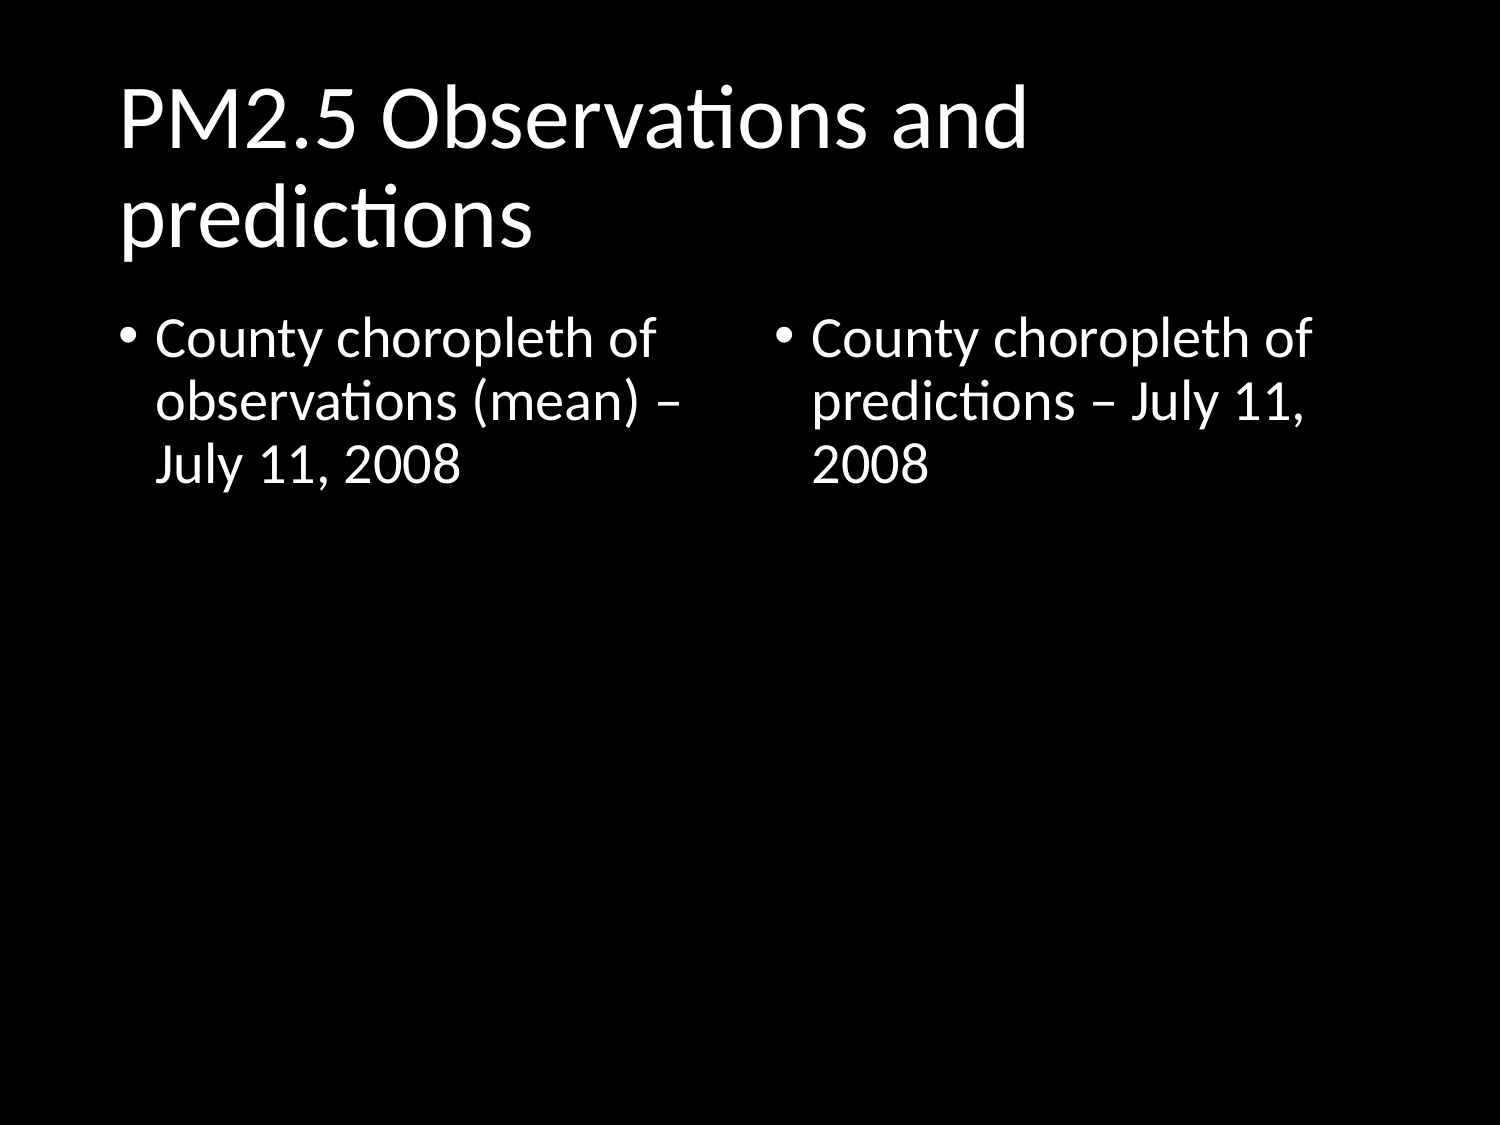

# PM2.5 Observations and predictions
County choropleth of observations (mean) – July 11, 2008
County choropleth of predictions – July 11, 2008